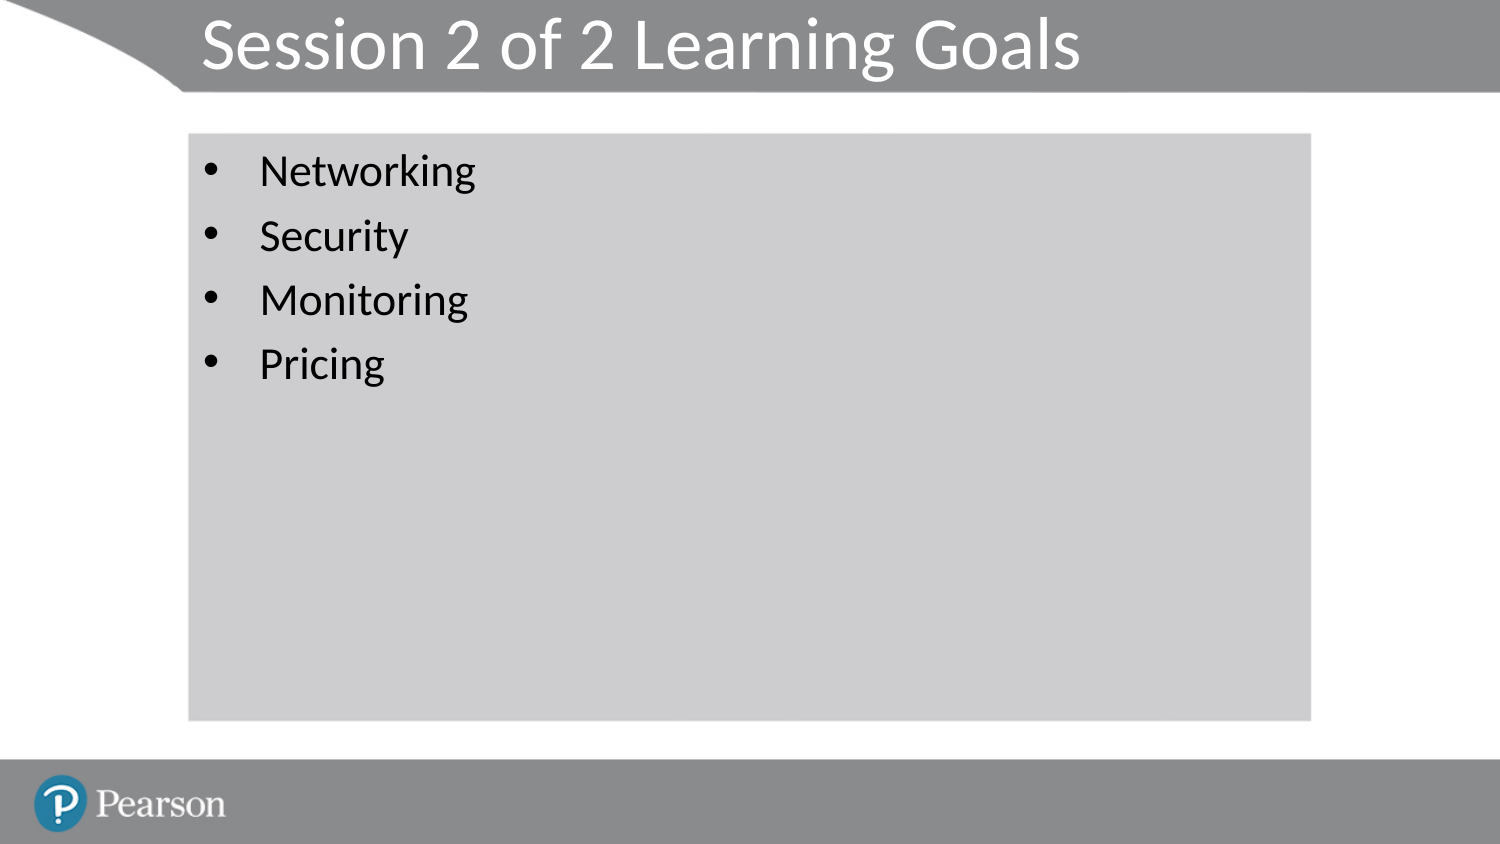

# Session 2 of 2 Learning Goals
Networking
Security
Monitoring
Pricing